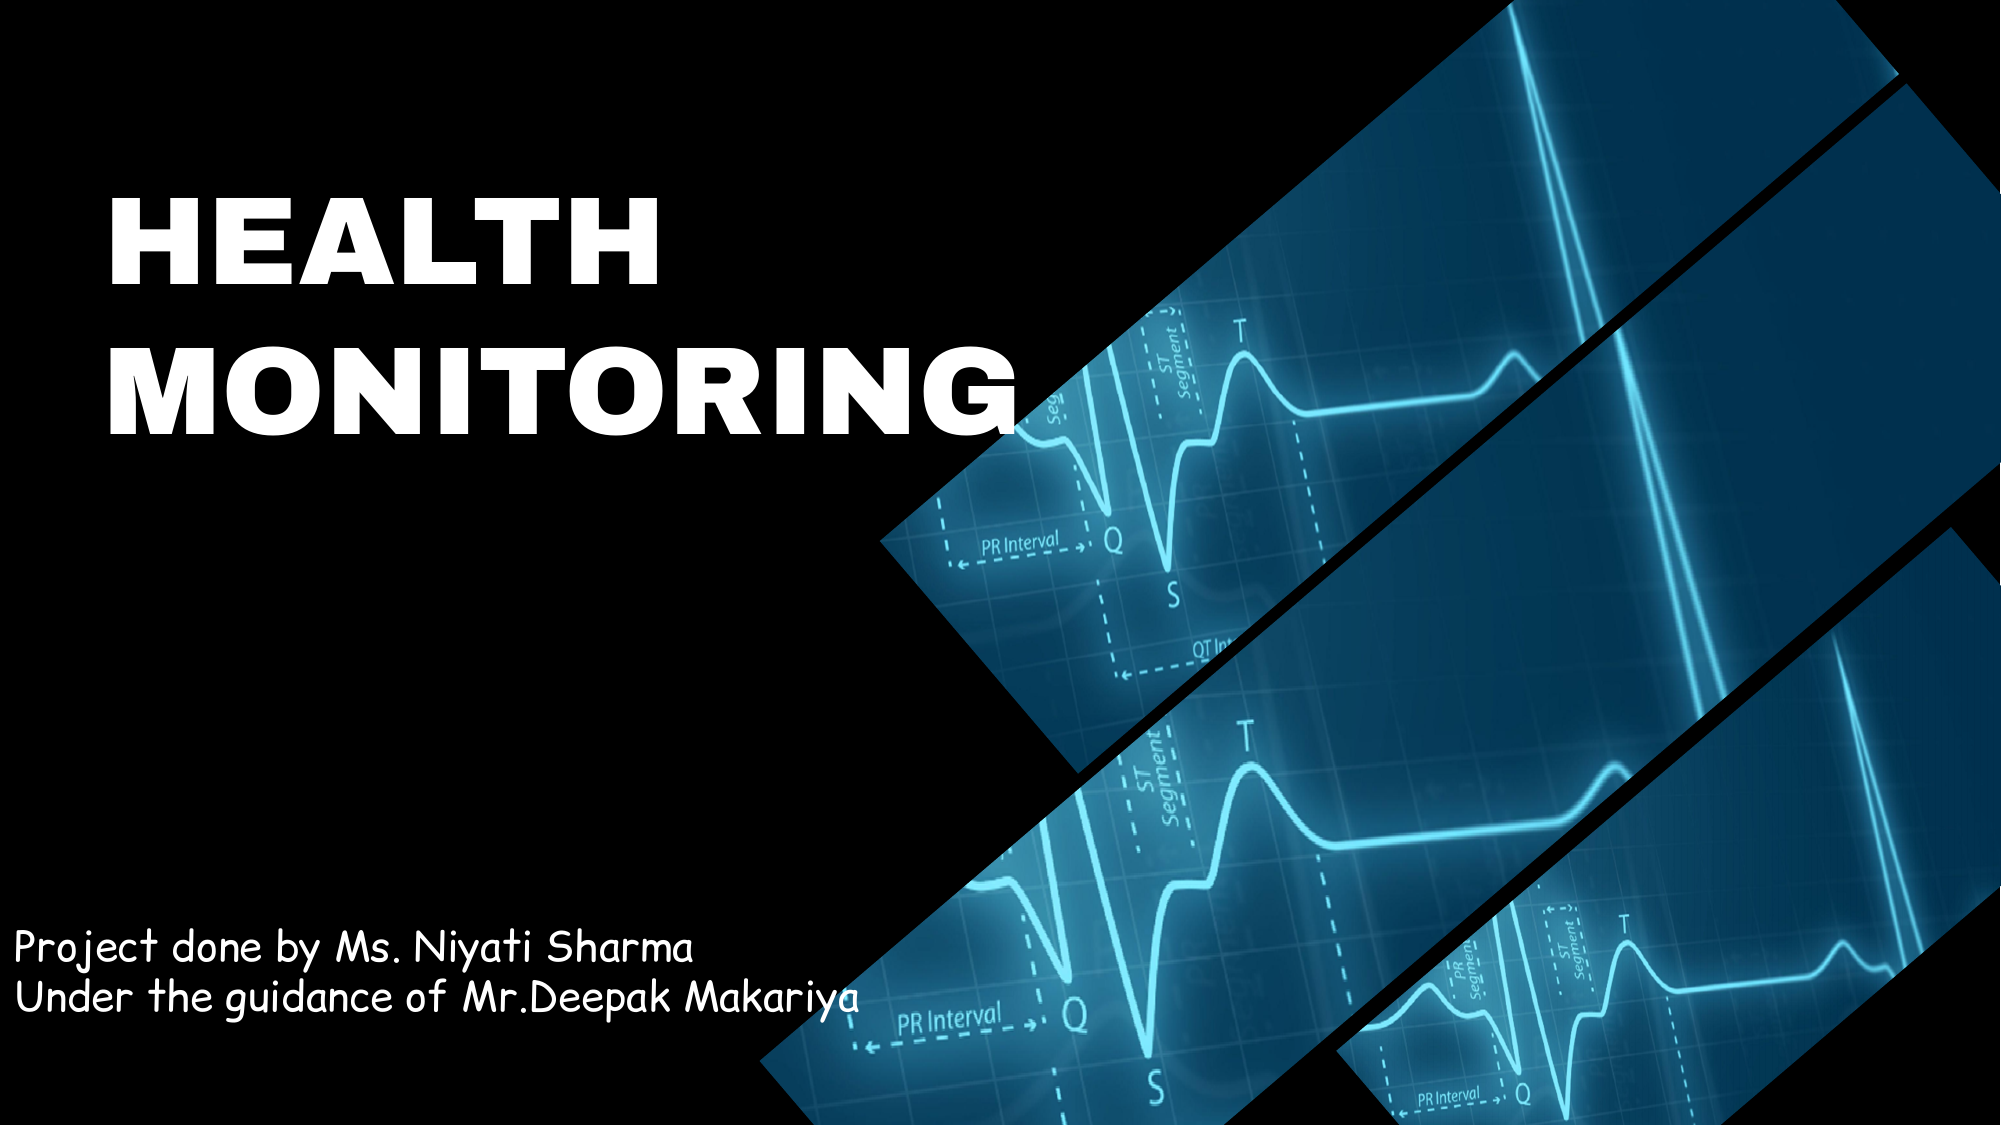

HEALTH
MONITORING

Project done by Ms. Niyati Sharma
Under the guidance of Mr.Deepak Makariya